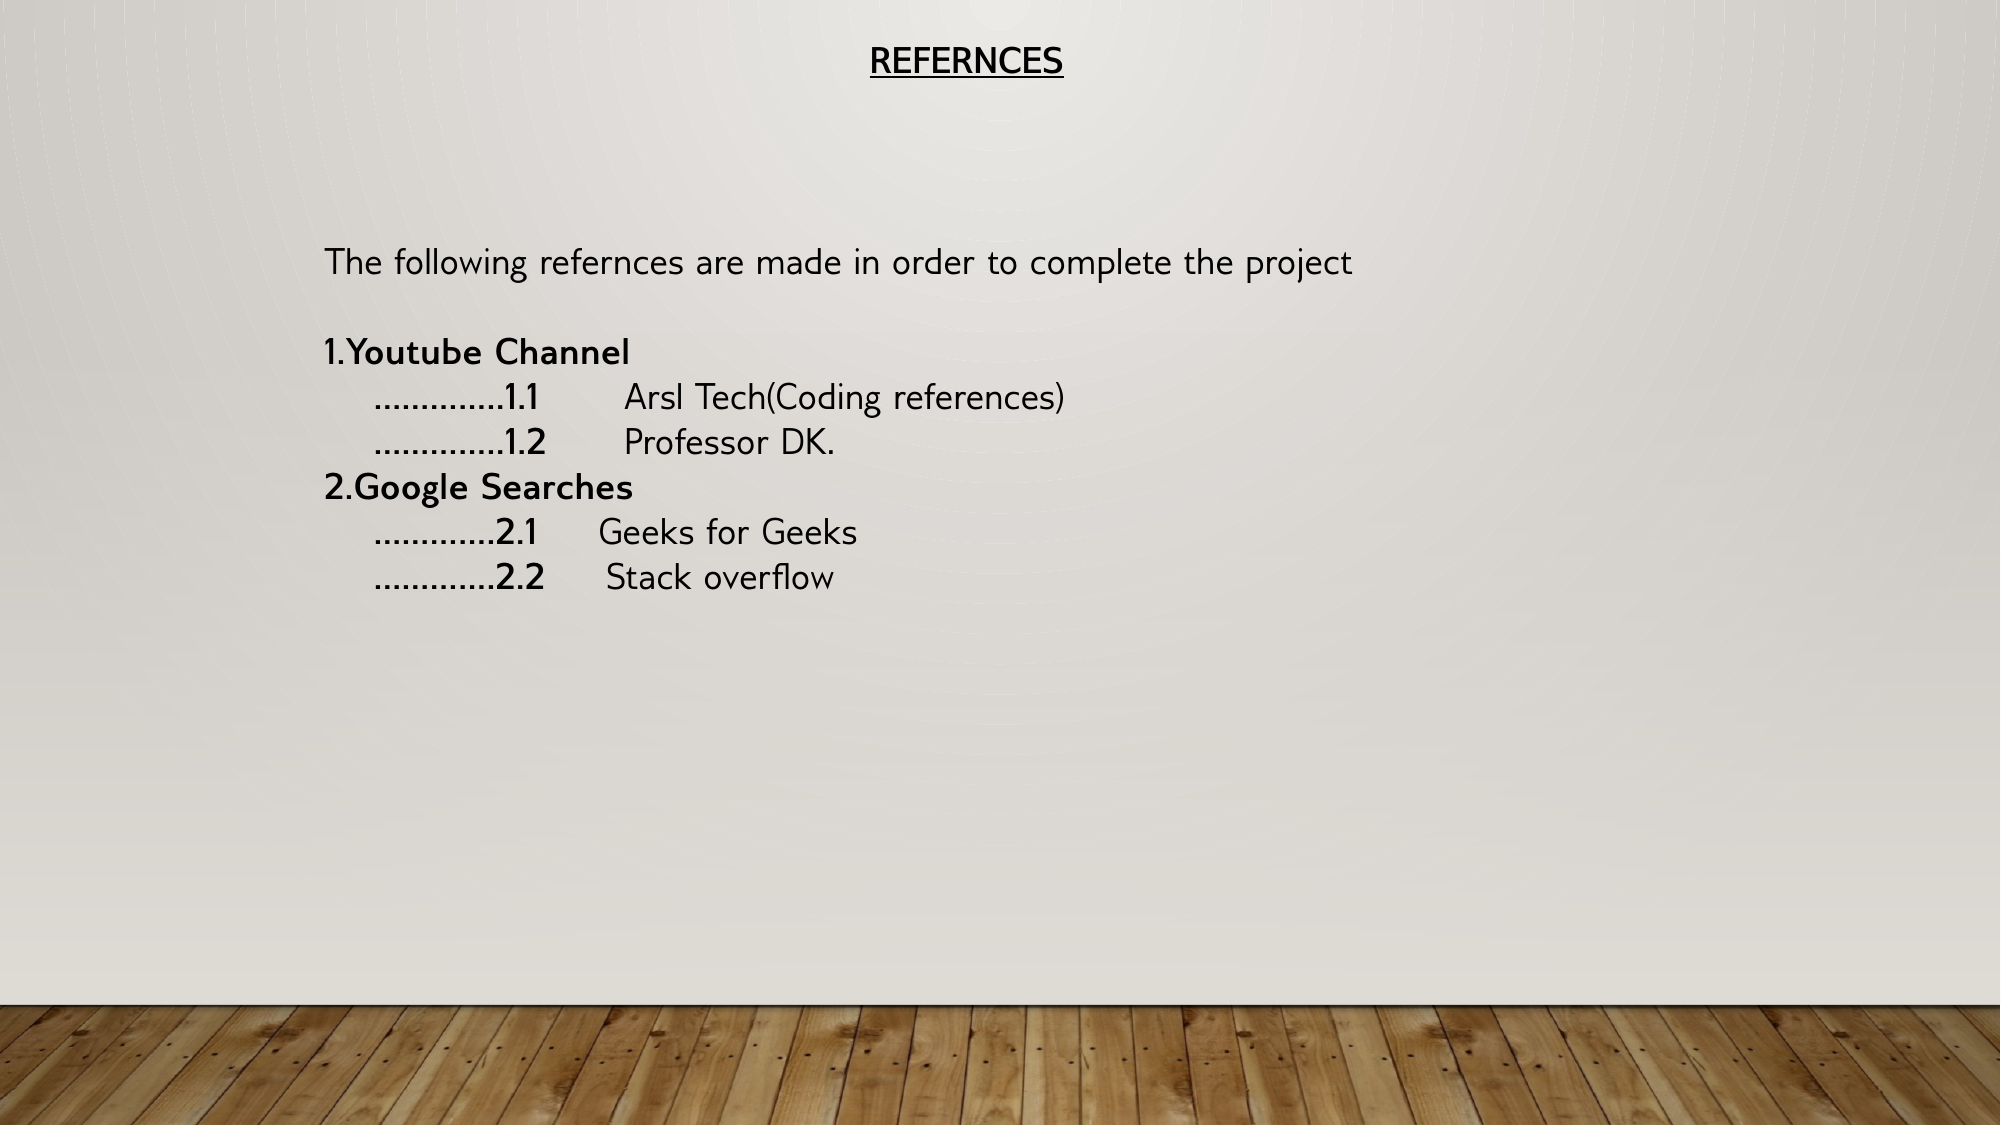

REFERNCES
The following refernces are made in order to complete the project

1.Youtube Channel
    …………..1.1	Arsl Tech(Coding references)
    …………..1.2	Professor DK.
2.Google Searches
    ………….2.1     Geeks for Geeks
    ………….2.2     Stack overflow